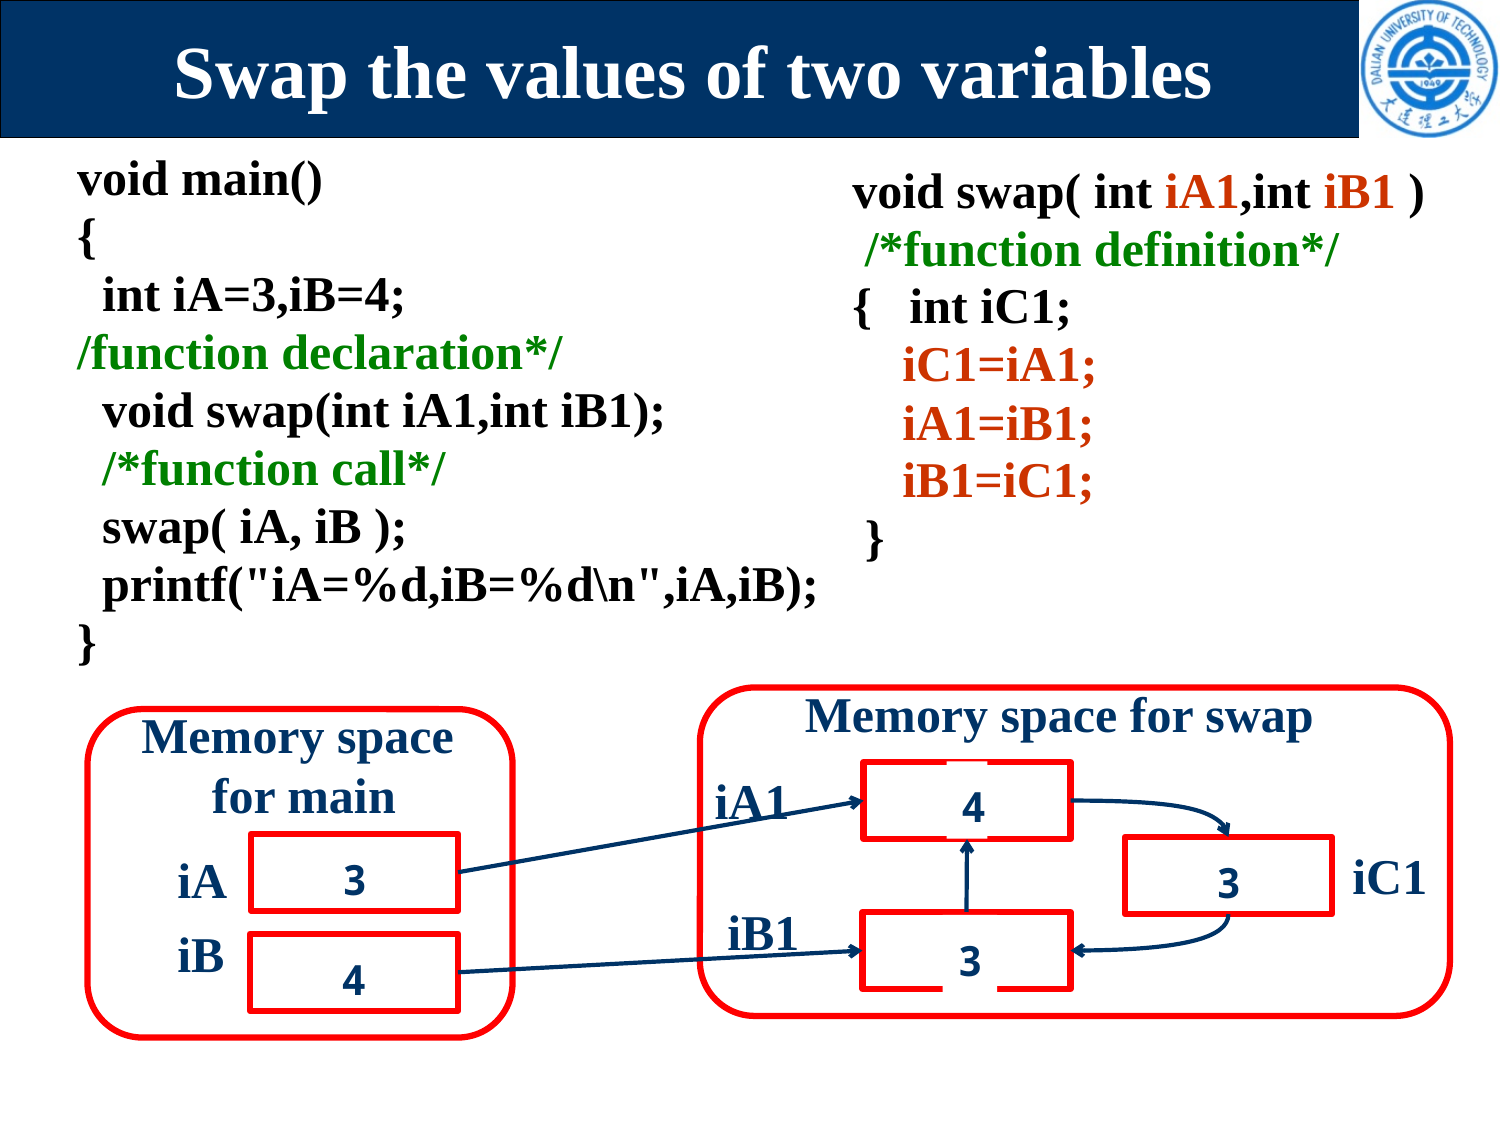

# Swap the values of two variables
void main()
{
  int iA=3,iB=4;
/function declaration*/
  void swap(int iA1,int iB1);
  /*function call*/
  swap( iA, iB );
  printf("iA=%d,iB=%d\n",iA,iB);
}
void swap( int iA1,int iB1 )
 /*function definition*/
{   int iC1;
    iC1=iA1;
    iA1=iB1;
    iB1=iC1;
 }

Memory space for swap

Memory space
for main

4
iA1
3
3
3
iC1
iA
iB1
4
3
iB
4